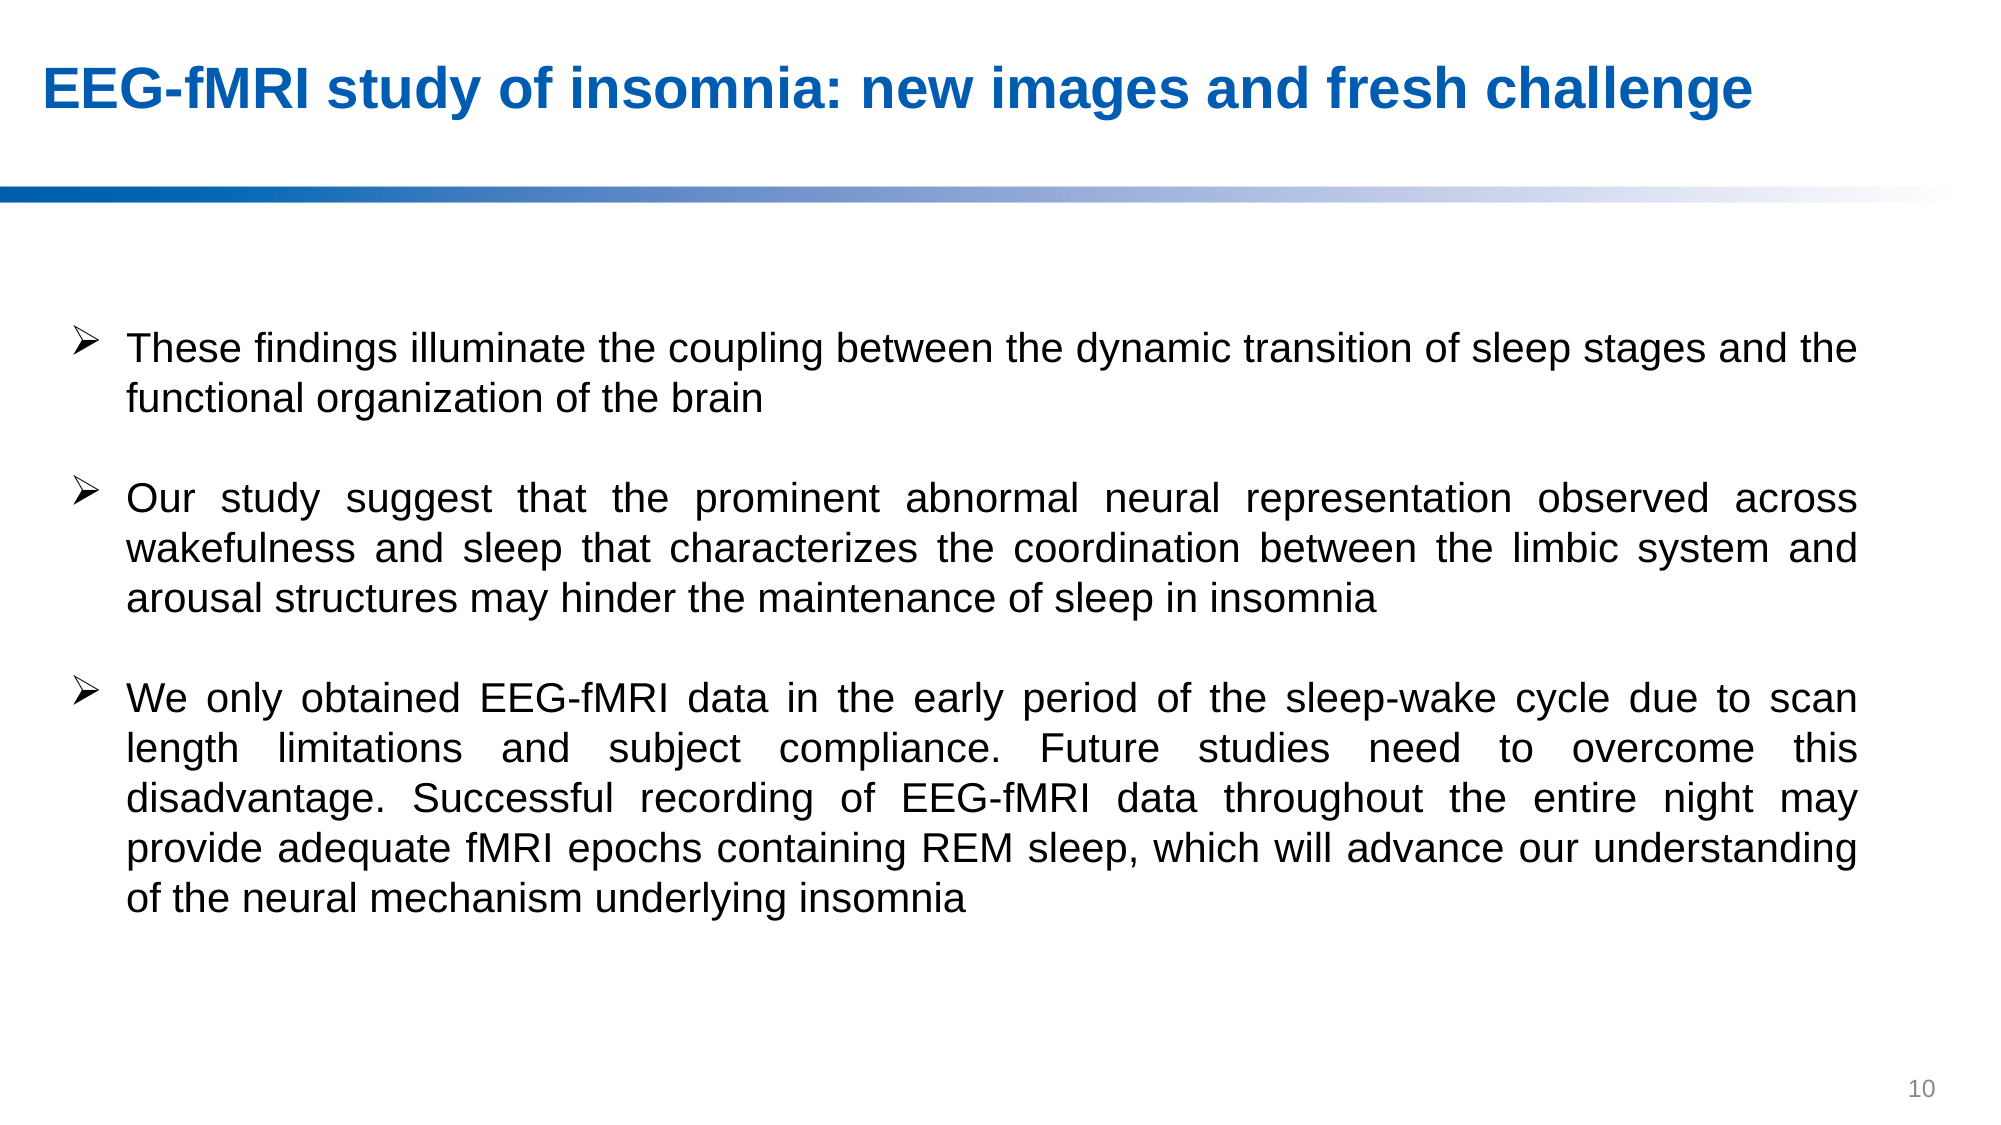

EEG-fMRI study of insomnia: new images and fresh challenge
These findings illuminate the coupling between the dynamic transition of sleep stages and the functional organization of the brain

Our study suggest that the prominent abnormal neural representation observed across wakefulness and sleep that characterizes the coordination between the limbic system and arousal structures may hinder the maintenance of sleep in insomnia

We only obtained EEG-fMRI data in the early period of the sleep-wake cycle due to scan length limitations and subject compliance. Future studies need to overcome this disadvantage. Successful recording of EEG-fMRI data throughout the entire night may provide adequate fMRI epochs containing REM sleep, which will advance our understanding of the neural mechanism underlying insomnia
10